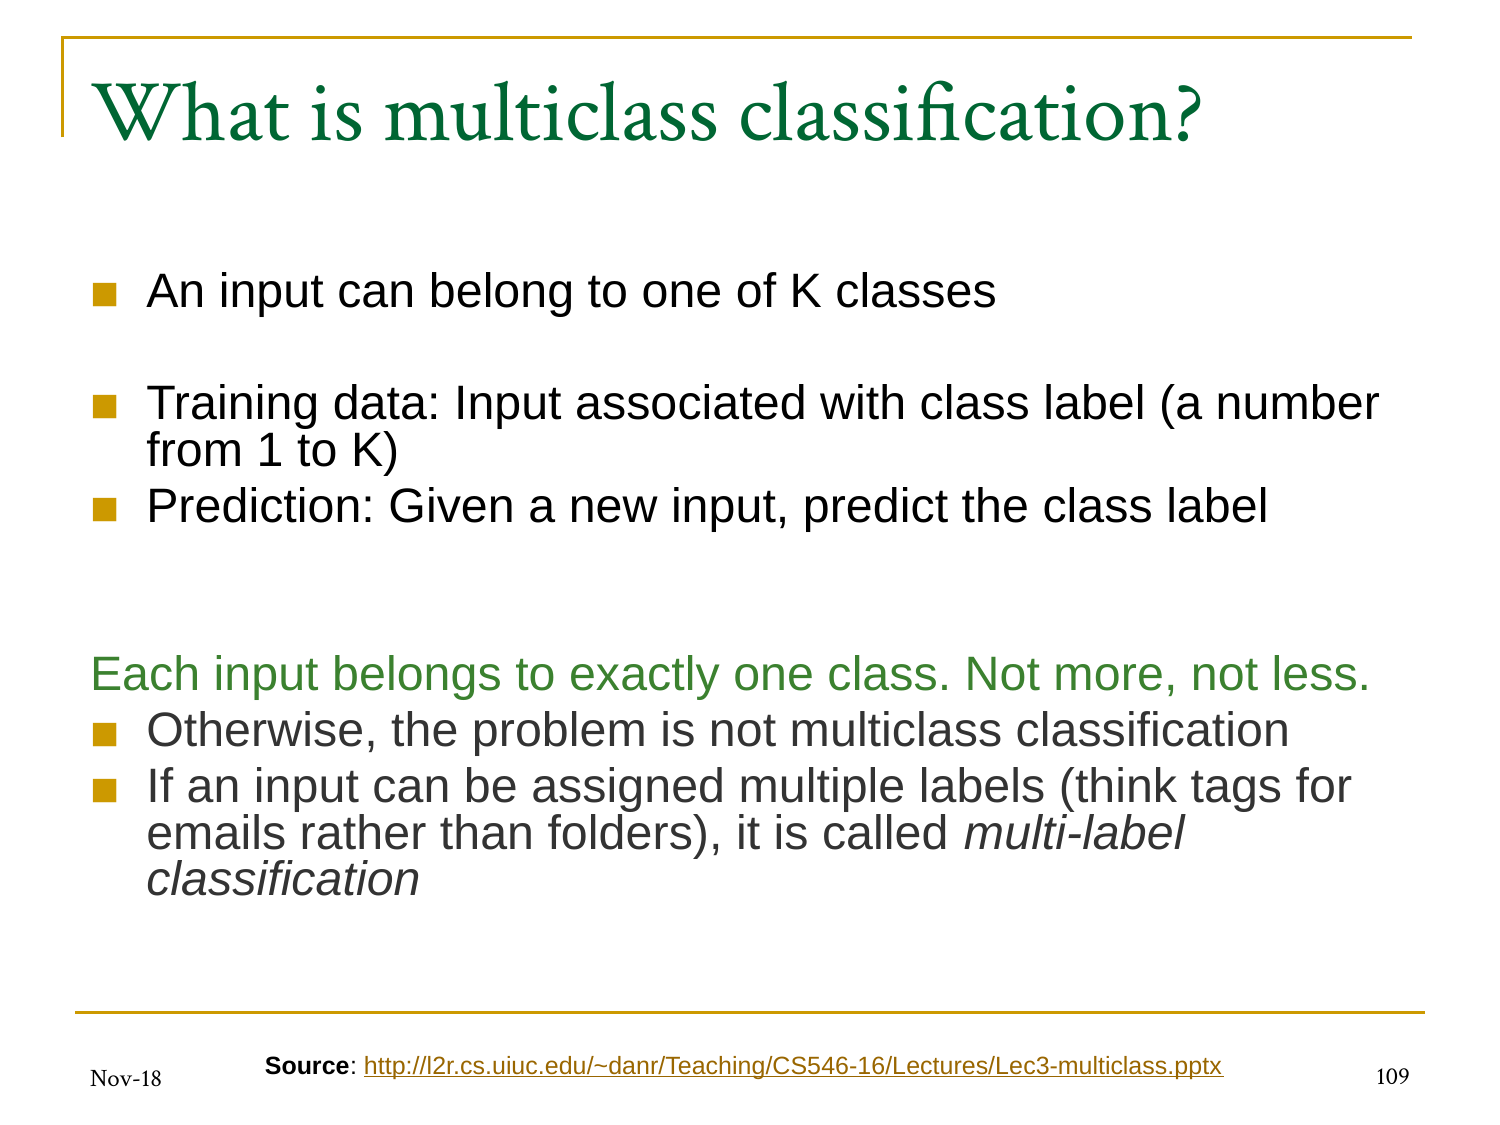

# What is multiclass classification?
An input can belong to one of K classes

Training data: Input associated with class label (a number from 1 to K)
Prediction: Given a new input, predict the class label

Each input belongs to exactly one class. Not more, not less.
Otherwise, the problem is not multiclass classification
If an input can be assigned multiple labels (think tags for emails rather than folders), it is called multi-label classification
Nov-18
109
Source: http://l2r.cs.uiuc.edu/~danr/Teaching/CS546-16/Lectures/Lec3-multiclass.pptx